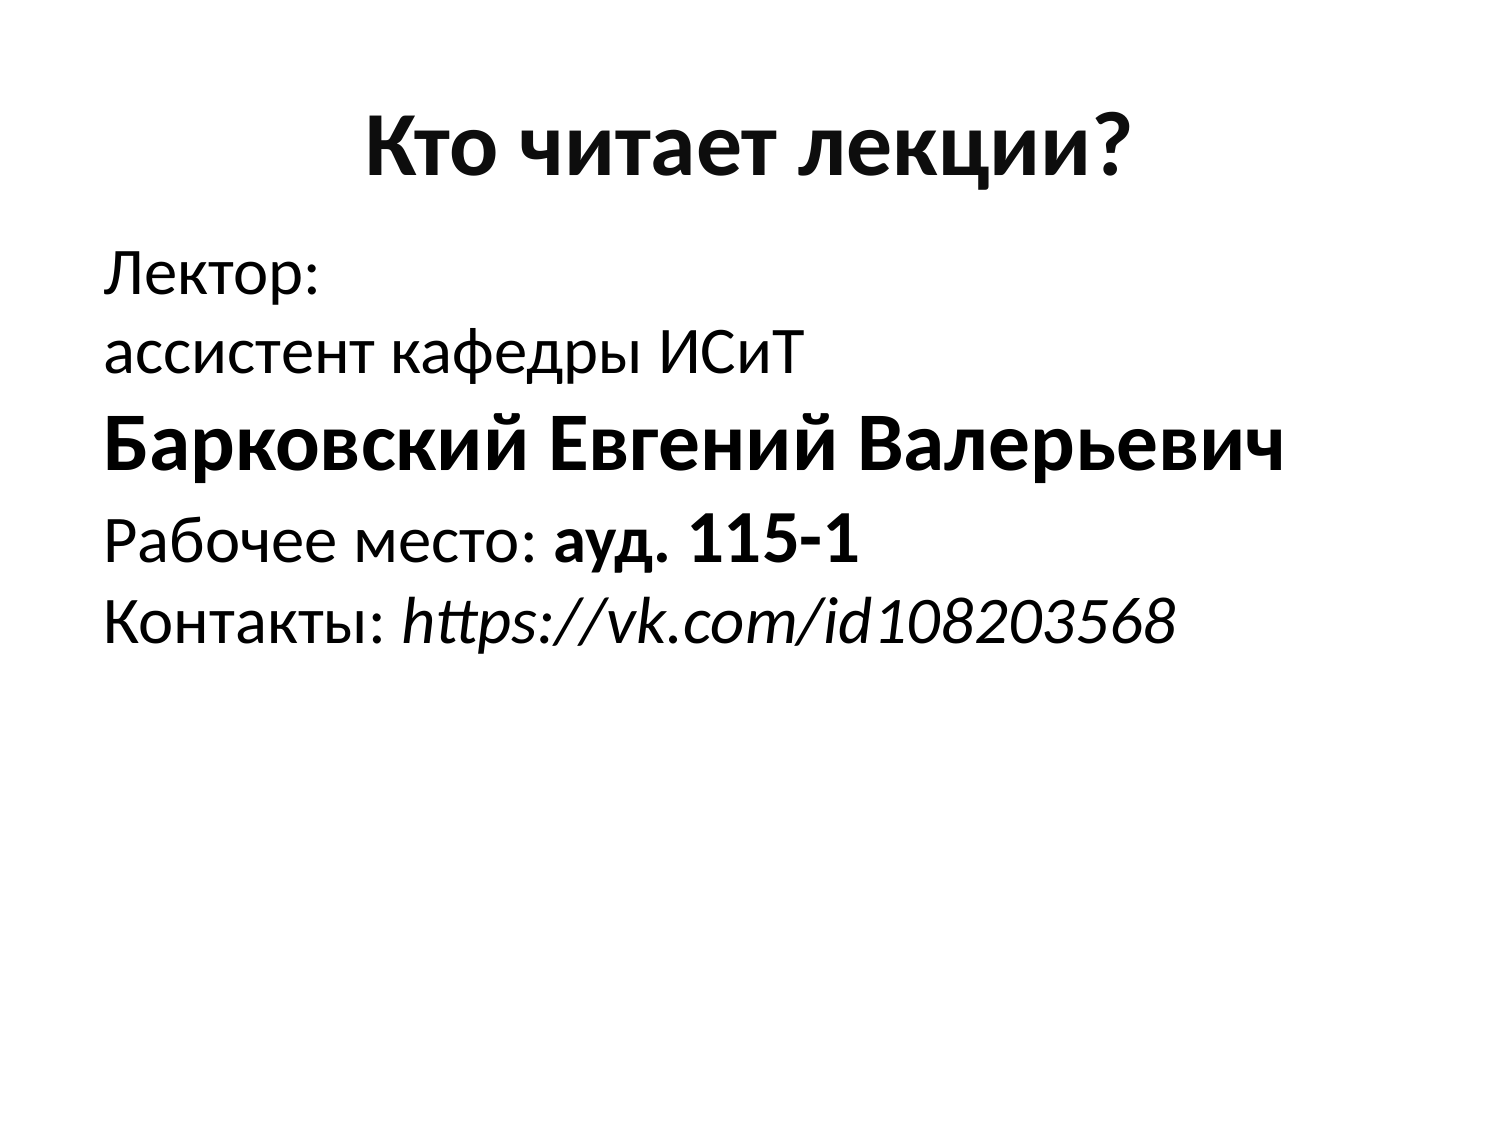

# Кто читает лекции?
Лектор:
ассистент кафедры ИСиТ
Барковский Евгений Валерьевич
Рабочее место: ауд. 115-1
Контакты: https://vk.com/id108203568